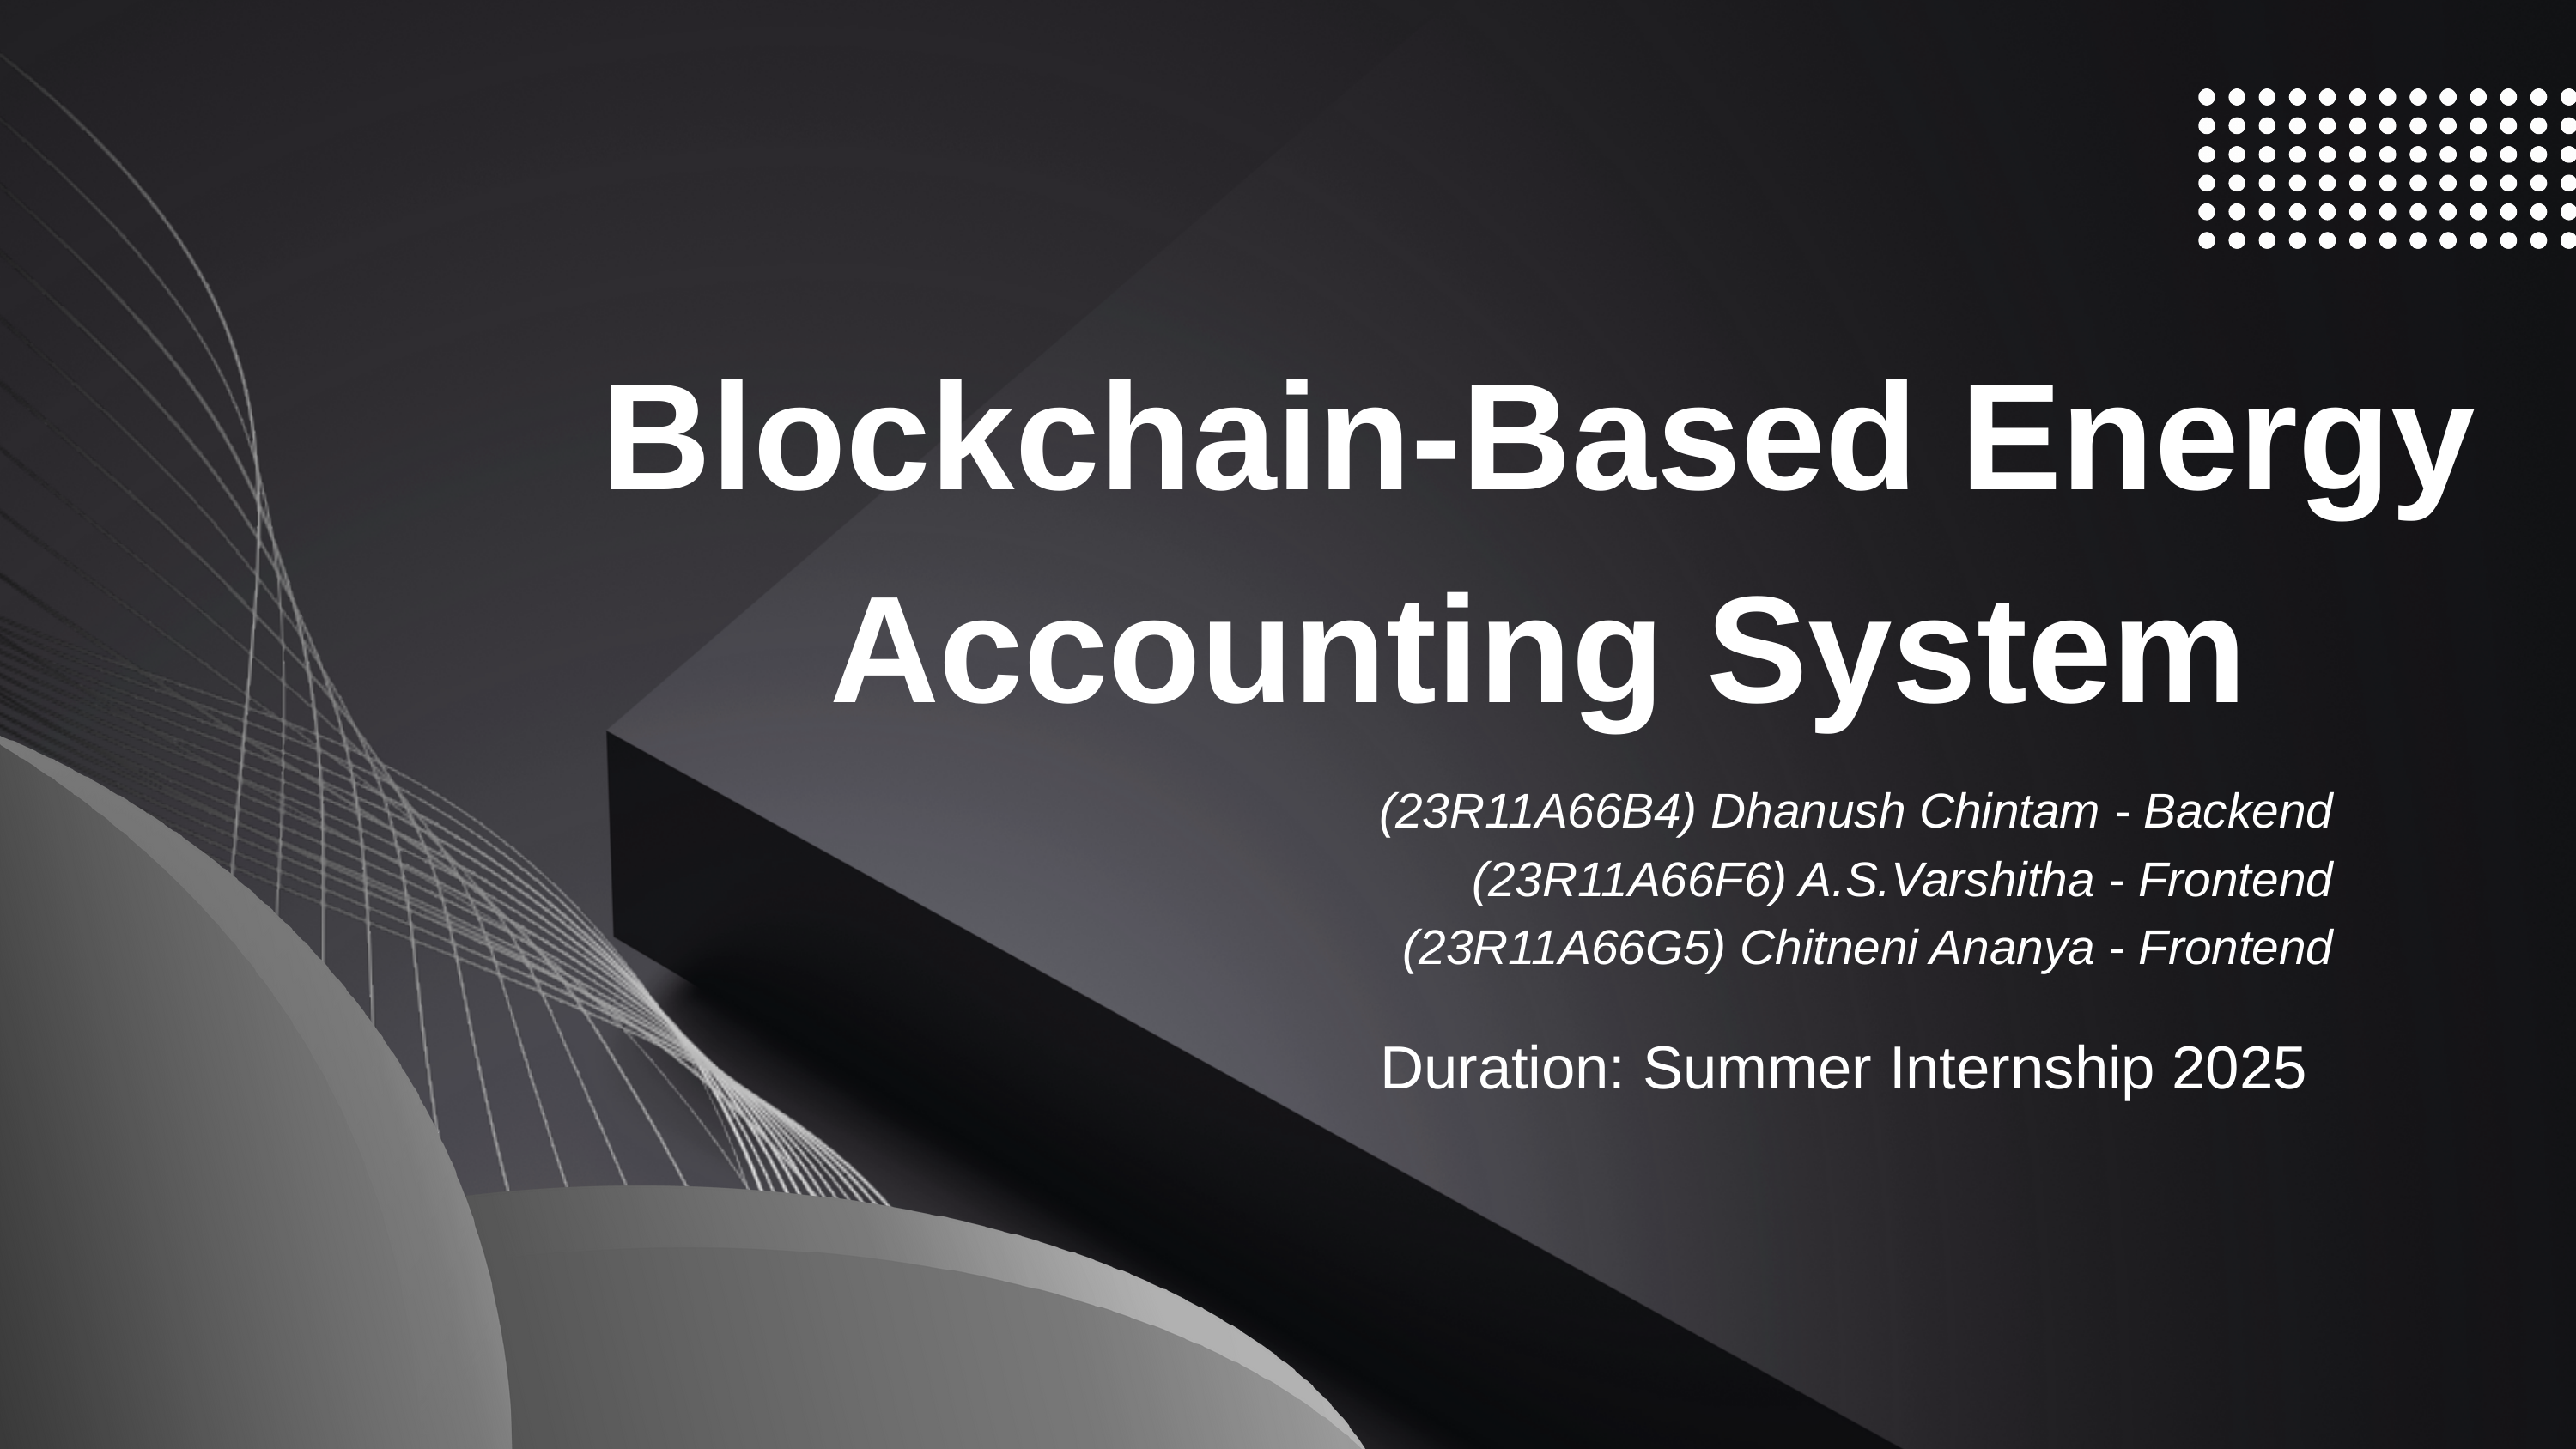

Blockchain-Based Energy Accounting System

(23R11A66B4) Dhanush Chintam - Backend
(23R11A66F6) A.S.Varshitha - Frontend
(23R11A66G5) Chitneni Ananya - Frontend
Duration: Summer Internship 2025